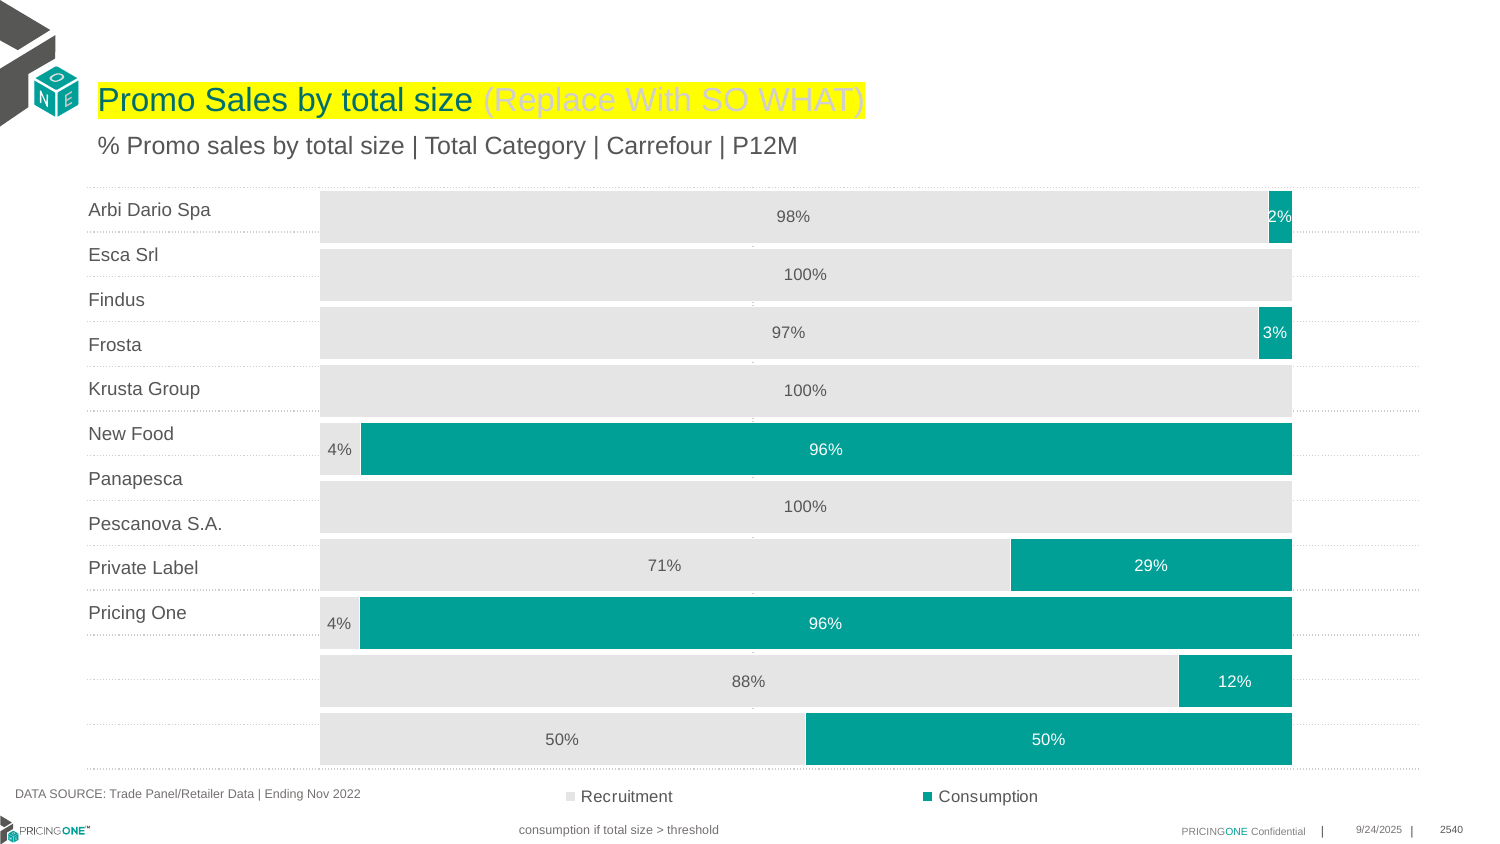

# Promo Sales by total size (Replace With SO WHAT)

% Promo sales by total size | Total Category | Carrefour | P12M

### Chart

| Category | Recruitment | Consumption |
|---|---|---|
| Arbi Dario Spa | 0.9755373150448212 | 0.02446268495517874 |
| Esca Srl | 1.0 | None |
| Findus | 0.9656012866679445 | 0.03439871333205549 |
| Frosta | 1.0 | None |
| Krusta Group | 0.04267098281205455 | 0.9573290171879455 |
| New Food | 1.0 | None |
| Panapesca | 0.7106358897341299 | 0.28936411026586994 |
| Pescanova S.A. | 0.04152747056740308 | 0.958472529432597 |
| Private Label | 0.8831725760195916 | 0.1168274239804084 |
| Lol | 0.5 | 0.5 |
| Arbi Dario Spa |  |
| --- | --- |
| Esca Srl |  |
| Findus |  |
| Frosta |  |
| Krusta Group |  |
| New Food |  |
| Panapesca |  |
| Pescanova S.A. |  |
| Private Label | 4 |
| Pricing One |  |
|  |  |
|  |  |
|  |  |
DATA SOURCE: Trade Panel/Retailer Data | Ending Nov 2022
consumption if total size > threshold
9/24/2025
2540